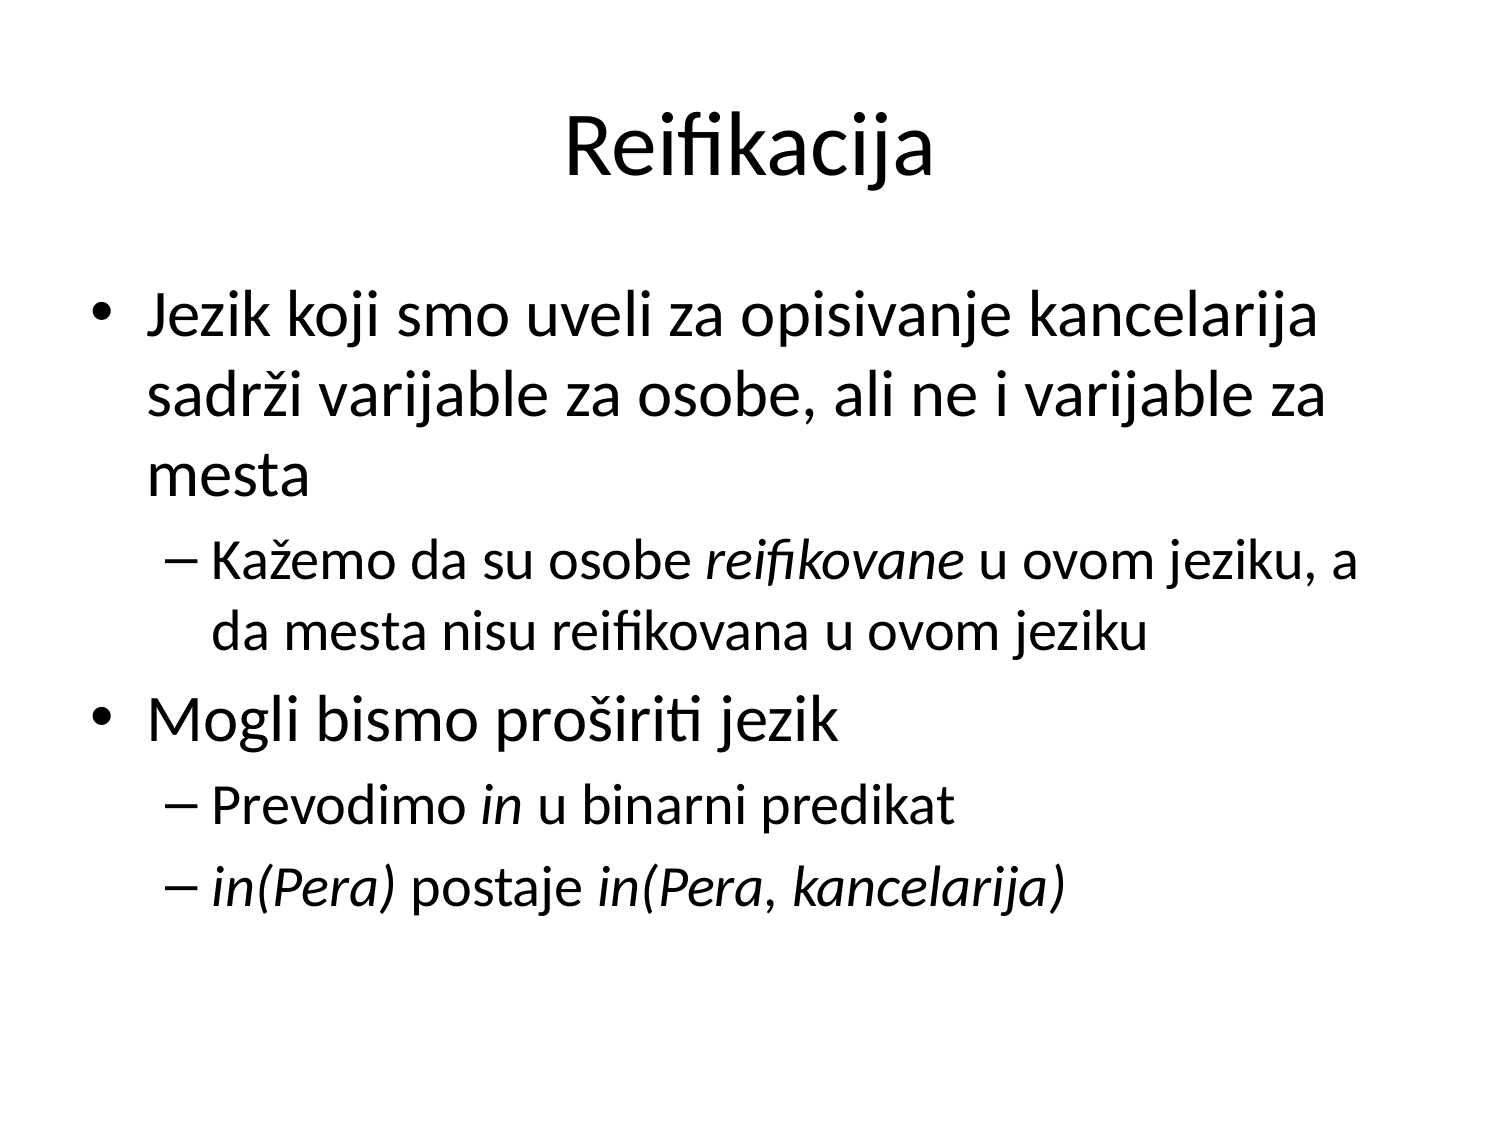

# Reifikacija
Jezik koji smo uveli za opisivanje kancelarija sadrži varijable za osobe, ali ne i varijable za mesta
Kažemo da su osobe reifikovane u ovom jeziku, a da mesta nisu reifikovana u ovom jeziku
Mogli bismo proširiti jezik
Prevodimo in u binarni predikat
in(Pera) postaje in(Pera, kancelarija)